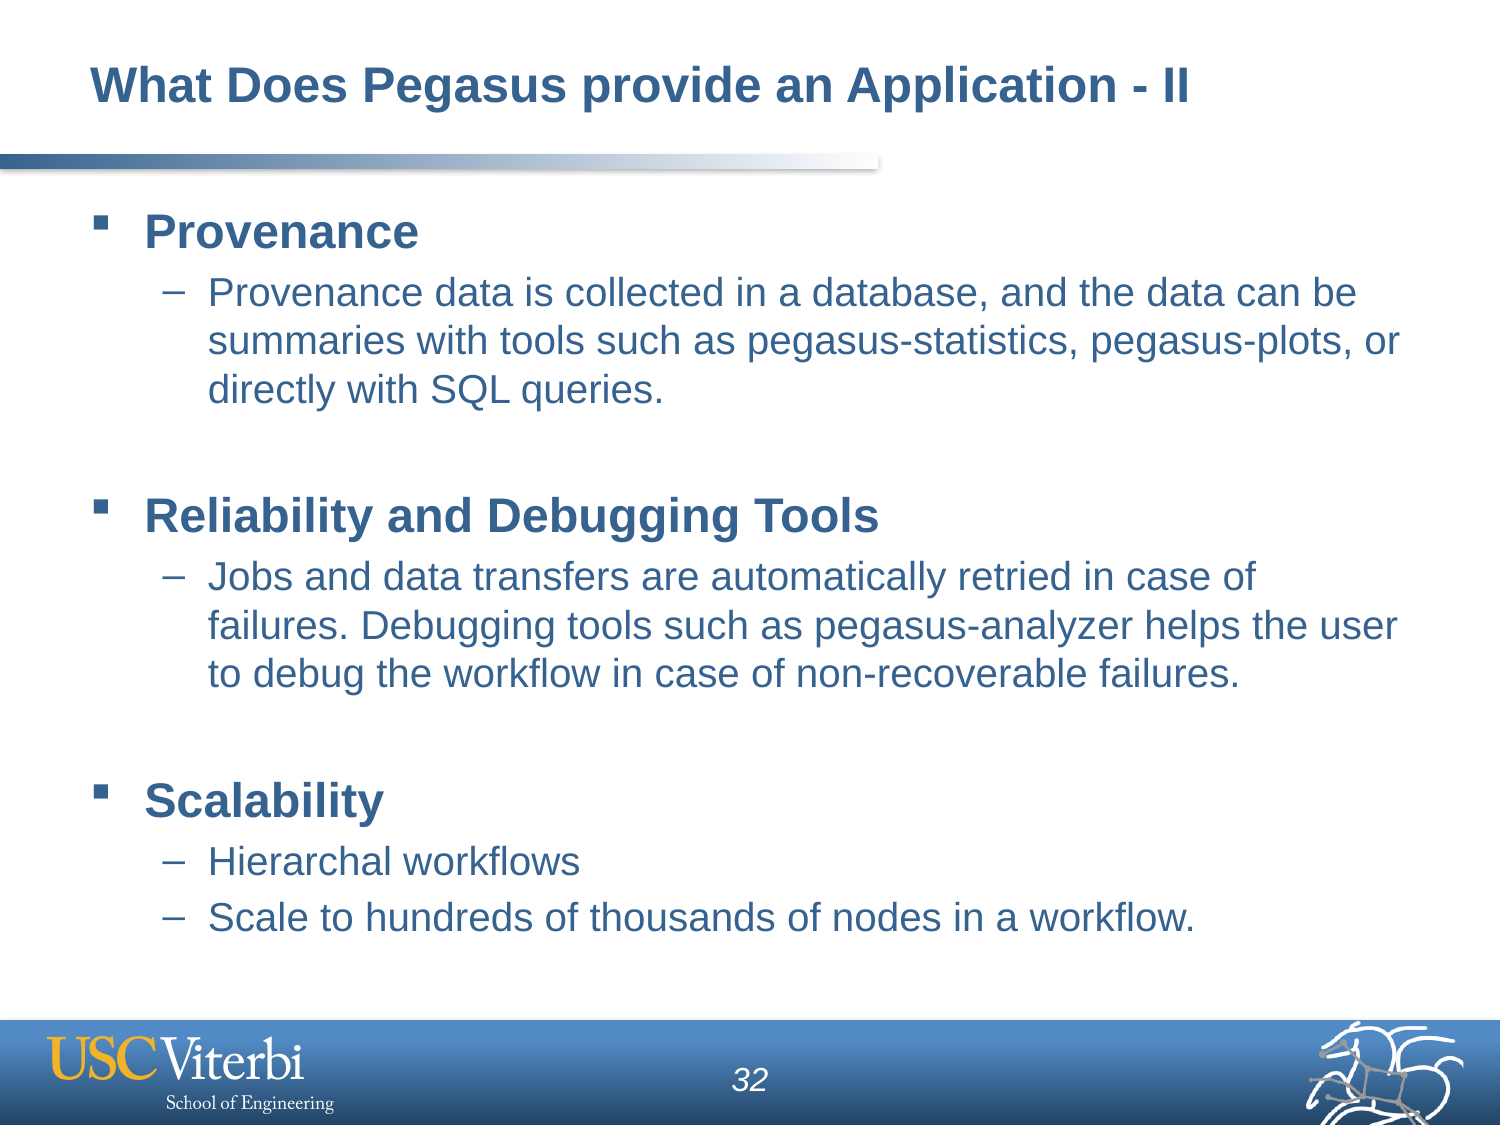

# What Does Pegasus provide an Application - II
Provenance
Provenance data is collected in a database, and the data can be summaries with tools such as pegasus-statistics, pegasus-plots, or directly with SQL queries.
Reliability and Debugging Tools
Jobs and data transfers are automatically retried in case of failures. Debugging tools such as pegasus-analyzer helps the user to debug the workflow in case of non-recoverable failures.
Scalability
Hierarchal workflows
Scale to hundreds of thousands of nodes in a workflow.